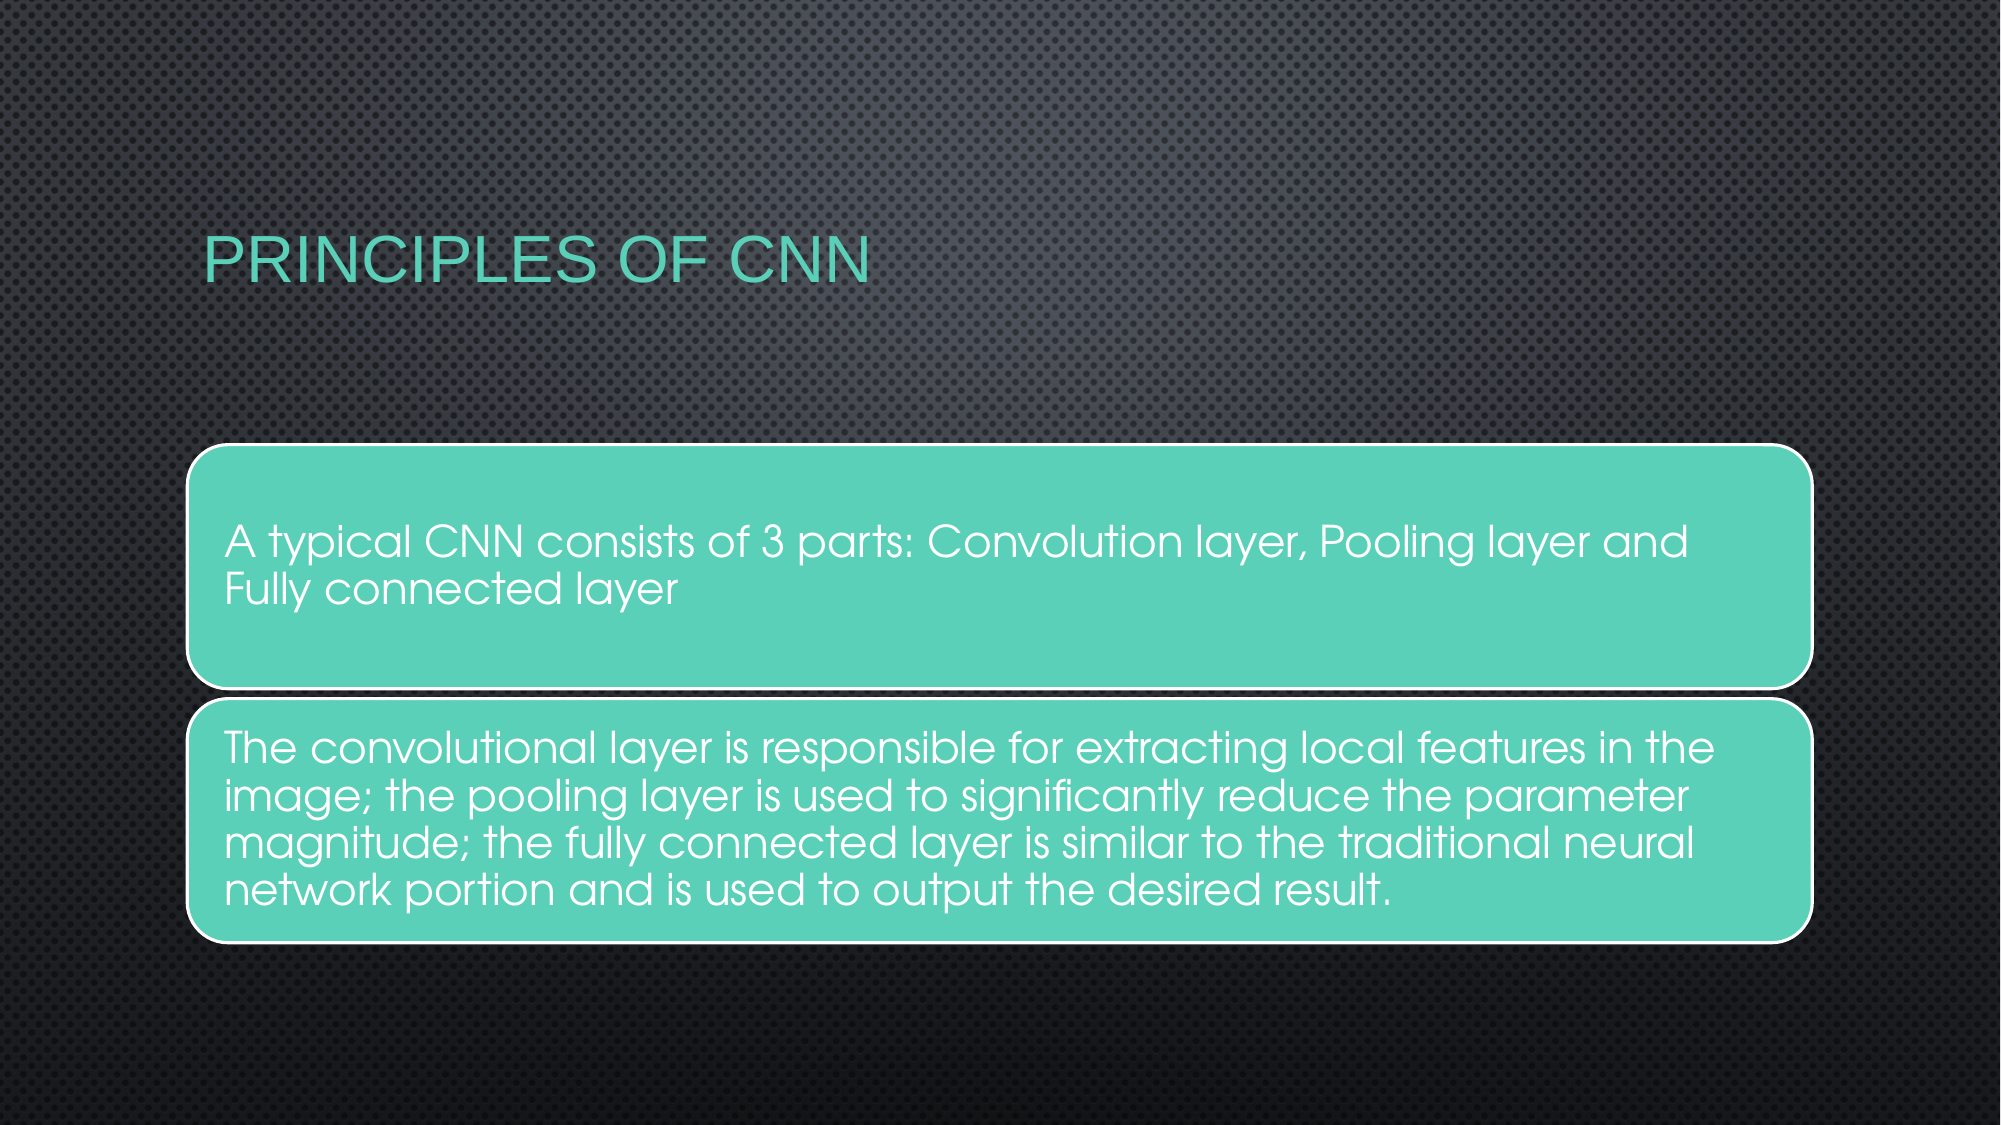

# Principles OF CNN
A typical CNN consists of 3 parts: Convolution layer, Pooling layer and Fully connected layer
The convolutional layer is responsible for extracting local features in the image; the pooling layer is used to significantly reduce the parameter magnitude; the fully connected layer is similar to the traditional neural network portion and is used to output the desired result.